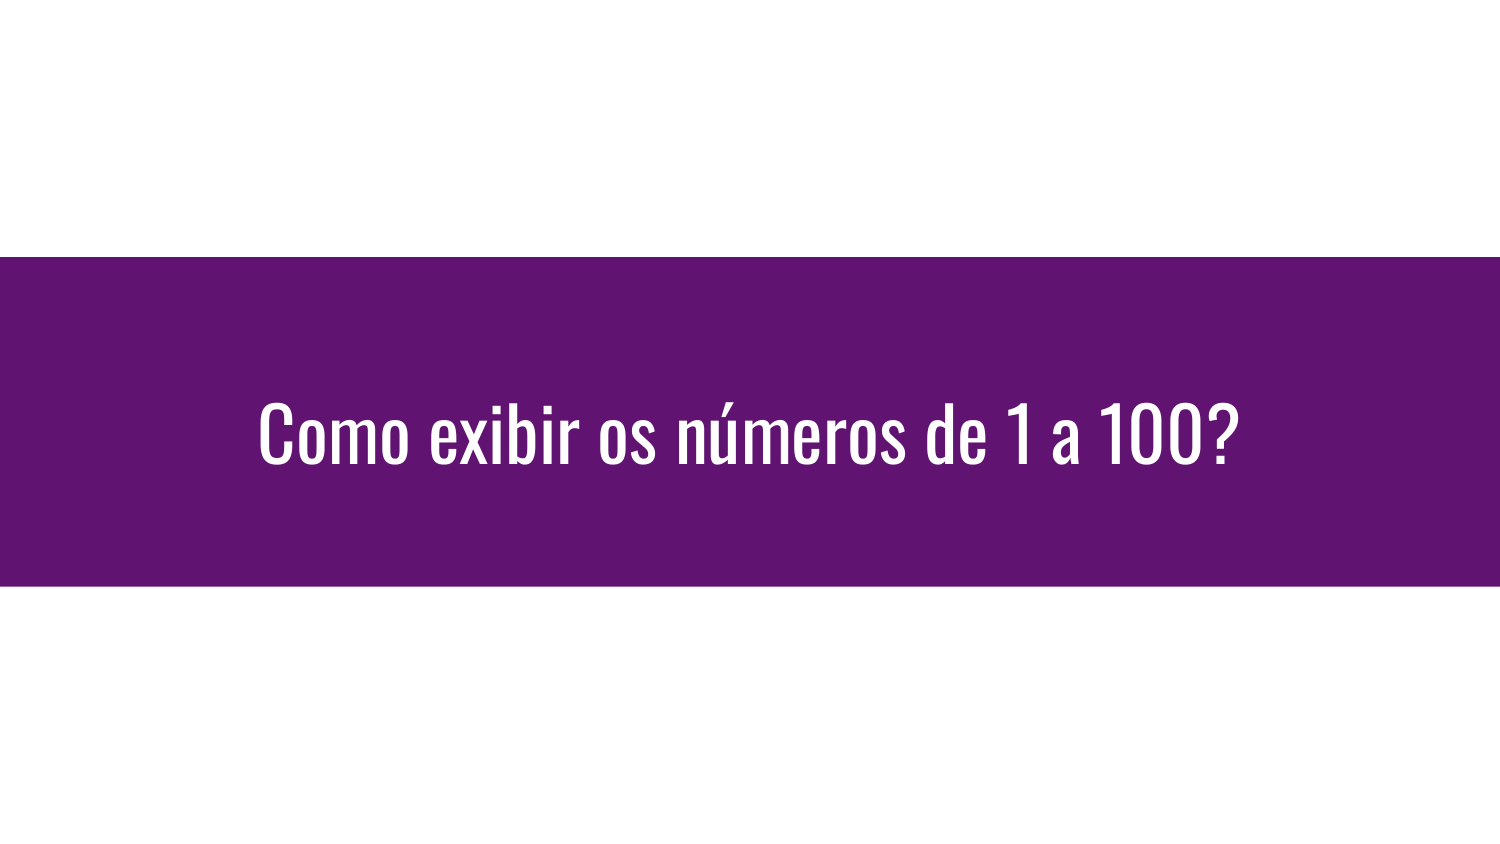

# Como exibir os números de 1 a 100?